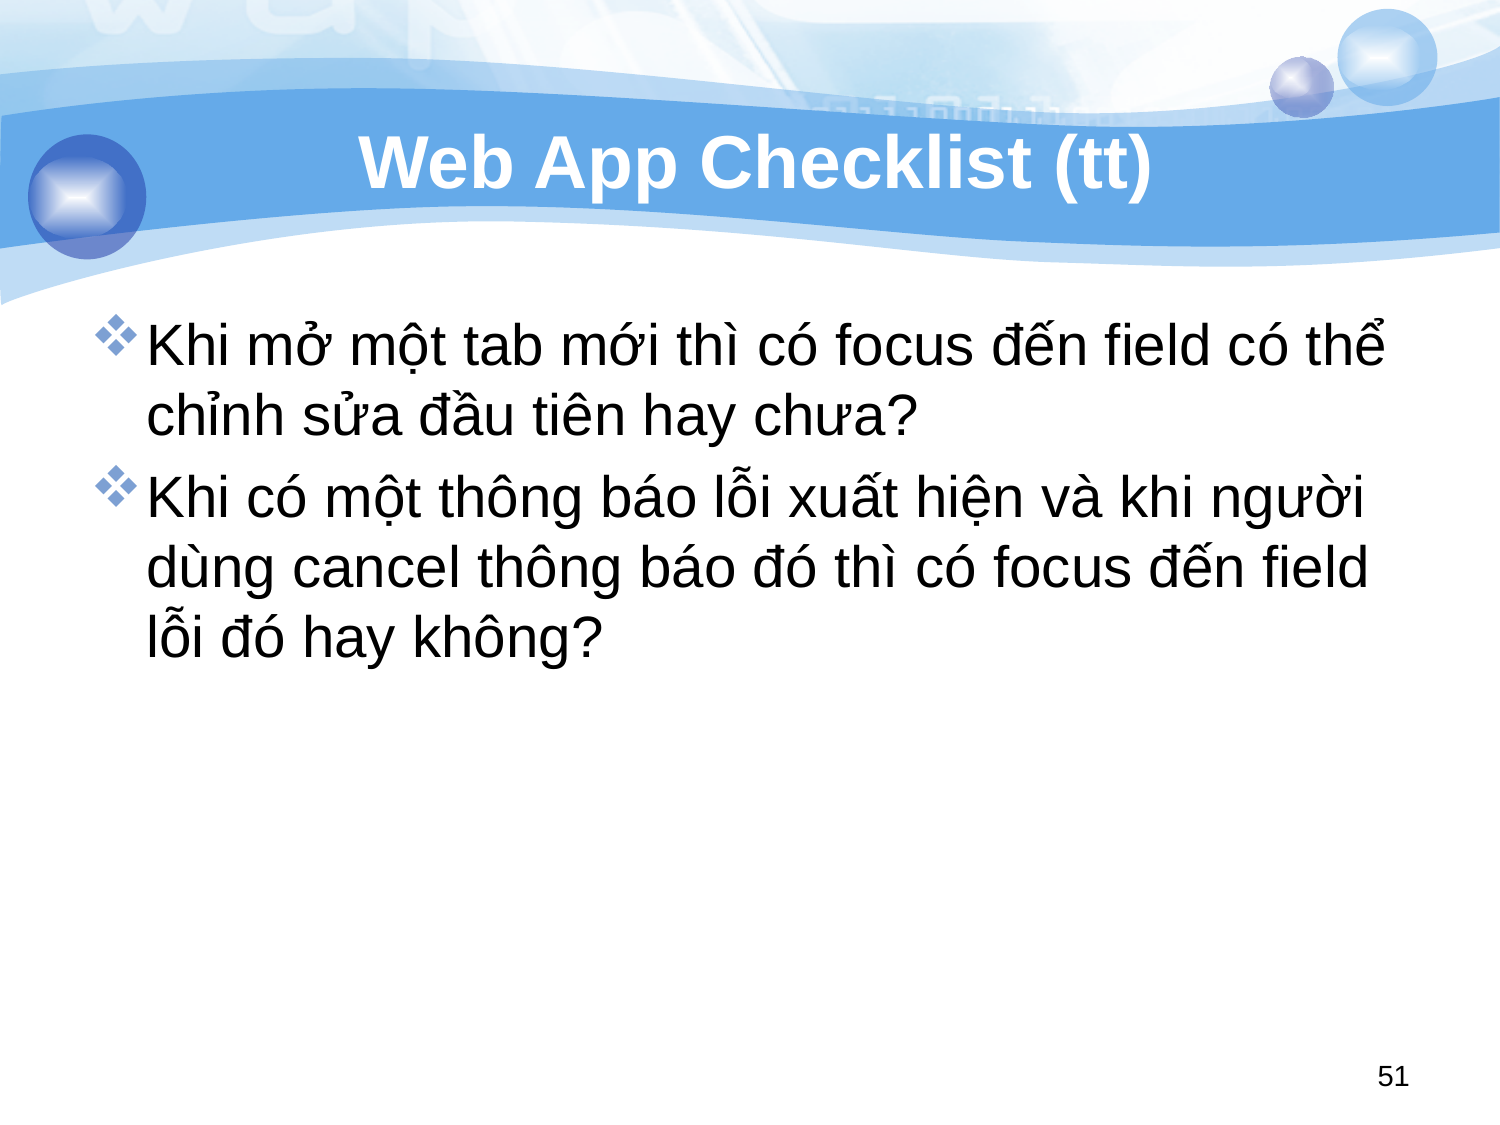

# Web App Checklist (tt)
Khi mở một tab mới thì có focus đến field có thể chỉnh sửa đầu tiên hay chưa?
Khi có một thông báo lỗi xuất hiện và khi người dùng cancel thông báo đó thì có focus đến field lỗi đó hay không?

51